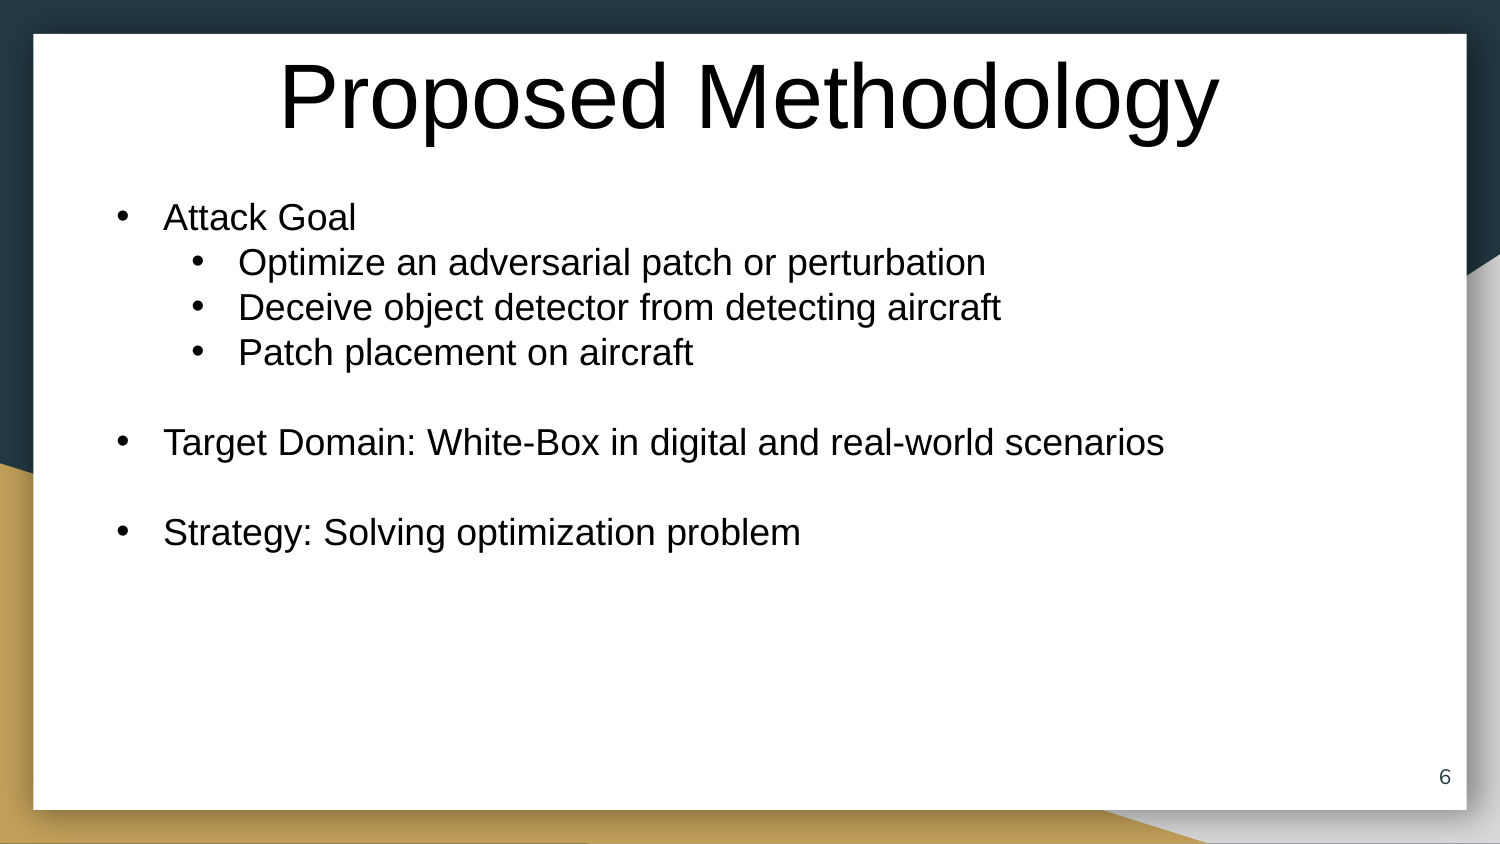

# Proposed Methodology
Attack Goal
Optimize an adversarial patch or perturbation
Deceive object detector from detecting aircraft
Patch placement on aircraft

Target Domain: White-Box in digital and real-world scenarios

Strategy: Solving optimization problem
6